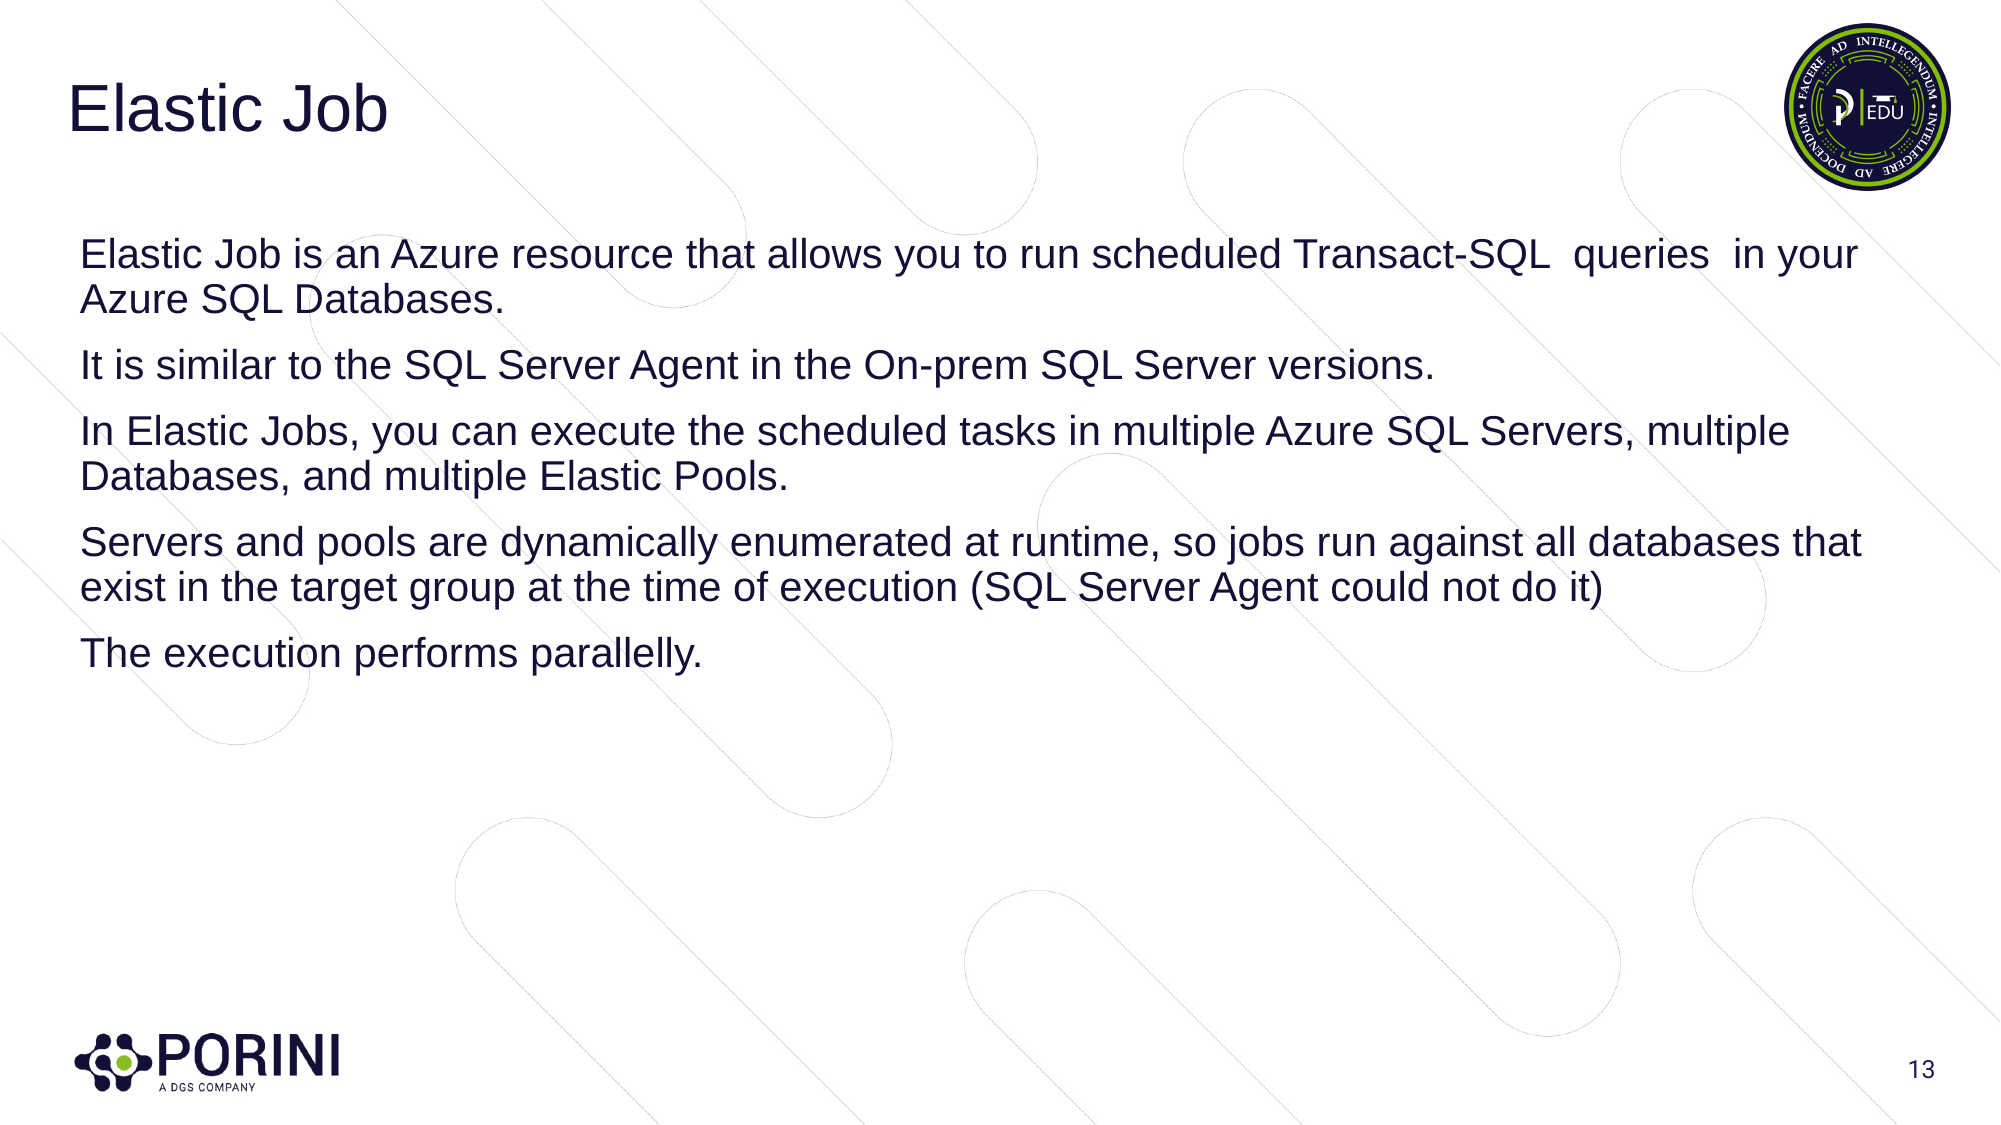

# Elastic Job
Elastic Job is an Azure resource that allows you to run scheduled Transact-SQL  queries  in your Azure SQL Databases.
It is similar to the SQL Server Agent in the On-prem SQL Server versions.
In Elastic Jobs, you can execute the scheduled tasks in multiple Azure SQL Servers, multiple Databases, and multiple Elastic Pools.
Servers and pools are dynamically enumerated at runtime, so jobs run against all databases that exist in the target group at the time of execution (SQL Server Agent could not do it)
The execution performs parallelly.
13